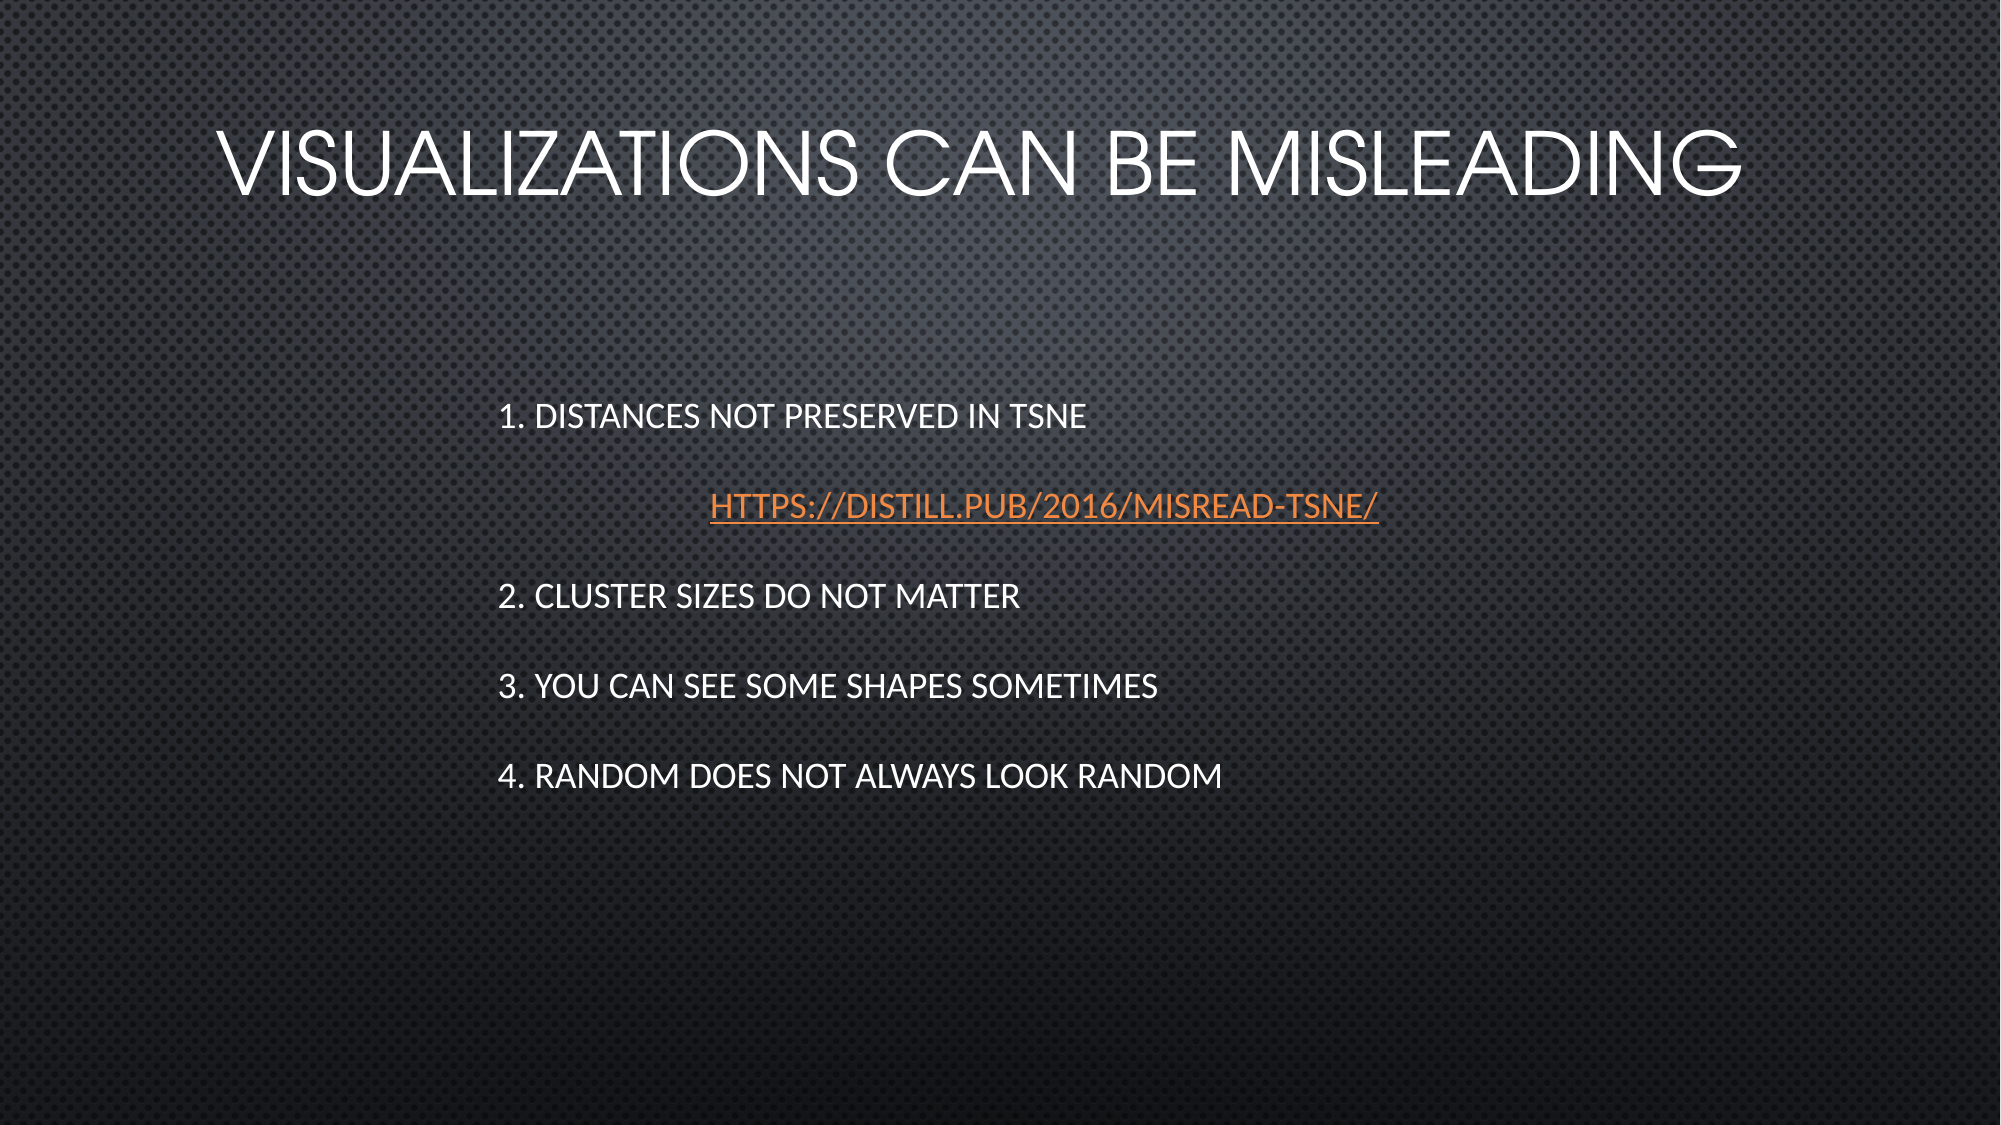

# Visualizations can be misleading
    1. distances not preserved in tsne

                             https://distill.pub/2016/misread-tsne/
    2. cluster sizes do not matter
    3. you can see some shapes sometimes
    4. random does not always look random